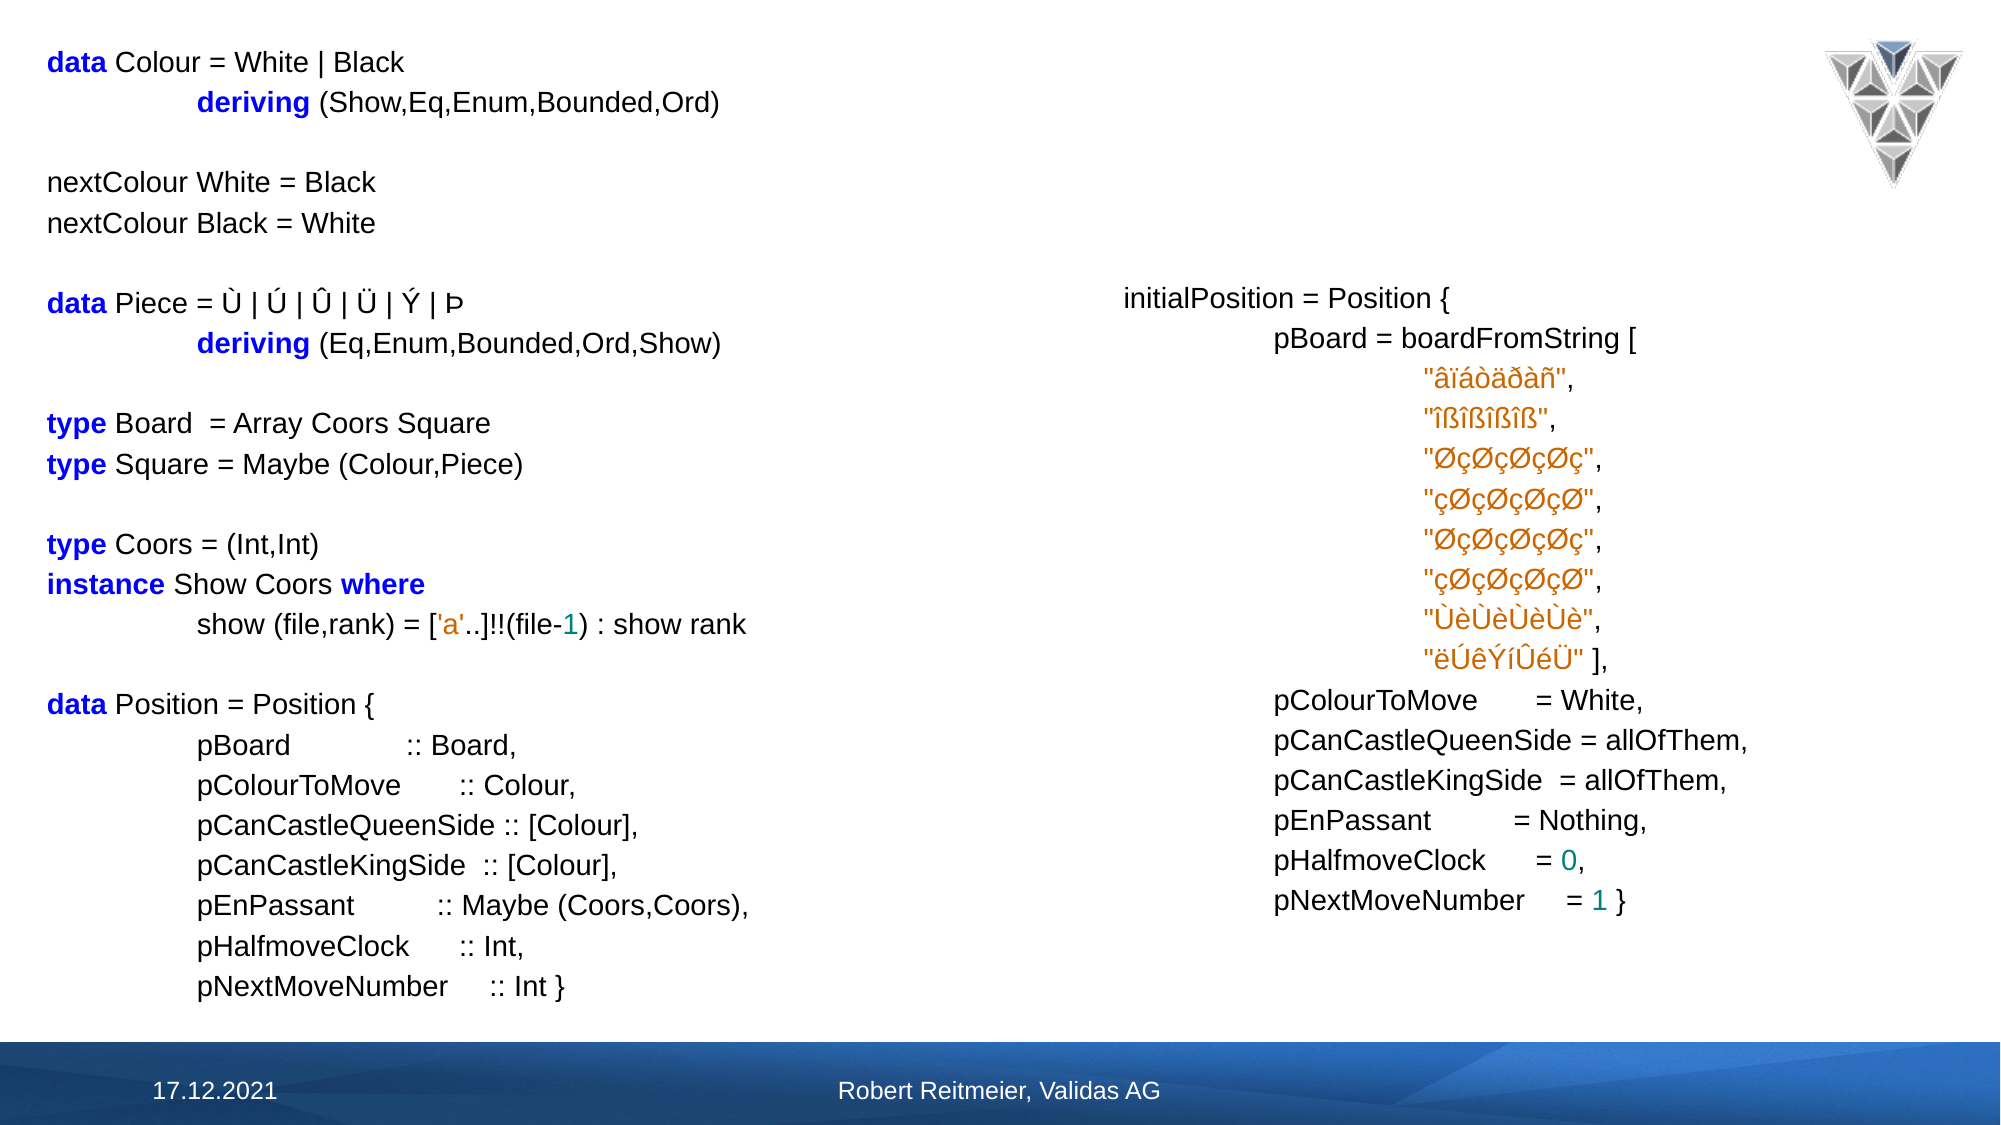

data Colour = White | Black
	deriving (Show,Eq,Enum,Bounded,Ord)

nextColour White = Black
nextColour Black = White

data Piece = Ù | Ú | Û | Ü | Ý | Þ
	deriving (Eq,Enum,Bounded,Ord,Show)

type Board  = Array Coors Square
type Square = Maybe (Colour,Piece)

type Coors = (Int,Int)
instance Show Coors where
	show (file,rank) = ['a'..]!!(file-1) : show rank

data Position = Position {
	pBoard              :: Board,
	pColourToMove       :: Colour,
	pCanCastleQueenSide :: [Colour],
	pCanCastleKingSide  :: [Colour],
	pEnPassant          :: Maybe (Coors,Coors),
	pHalfmoveClock      :: Int,
	pNextMoveNumber     :: Int }
initialPosition = Position {
	pBoard = boardFromString [
		"âïáòäðàñ",
		"îßîßîßîß",
		"ØçØçØçØç",
		"çØçØçØçØ",
		"ØçØçØçØç",
		"çØçØçØçØ",
		"ÙèÙèÙèÙè",
		"ëÚêÝíÛéÜ" ],
	pColourToMove       = White,
	pCanCastleQueenSide = allOfThem,
	pCanCastleKingSide  = allOfThem,
	pEnPassant          = Nothing,
	pHalfmoveClock      = 0,
	pNextMoveNumber     = 1 }

17.12.2021
Robert Reitmeier, Validas AG